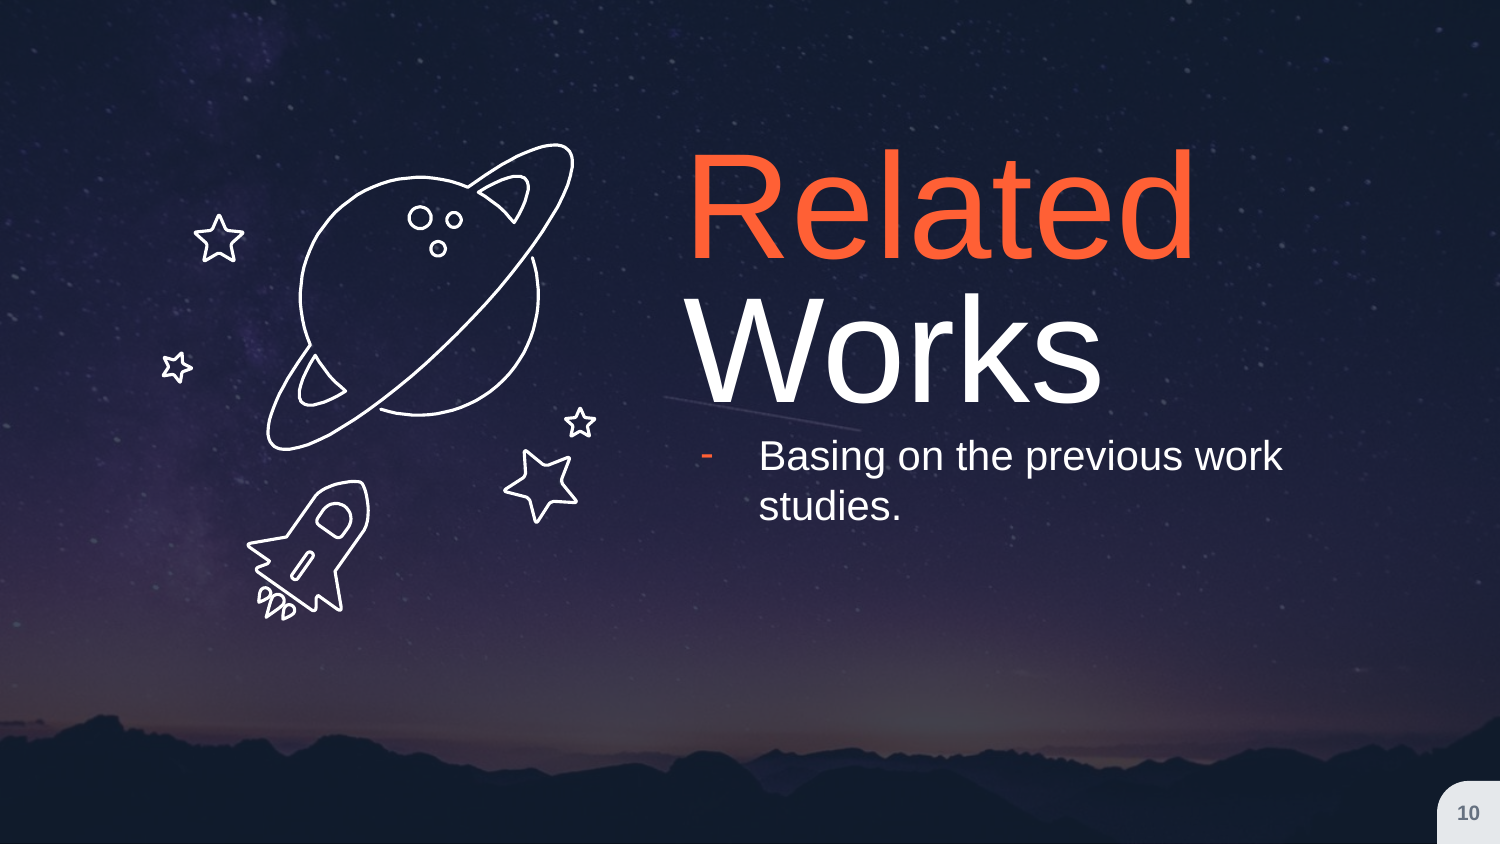

Related
Works

Basing on the previous work studies.

10